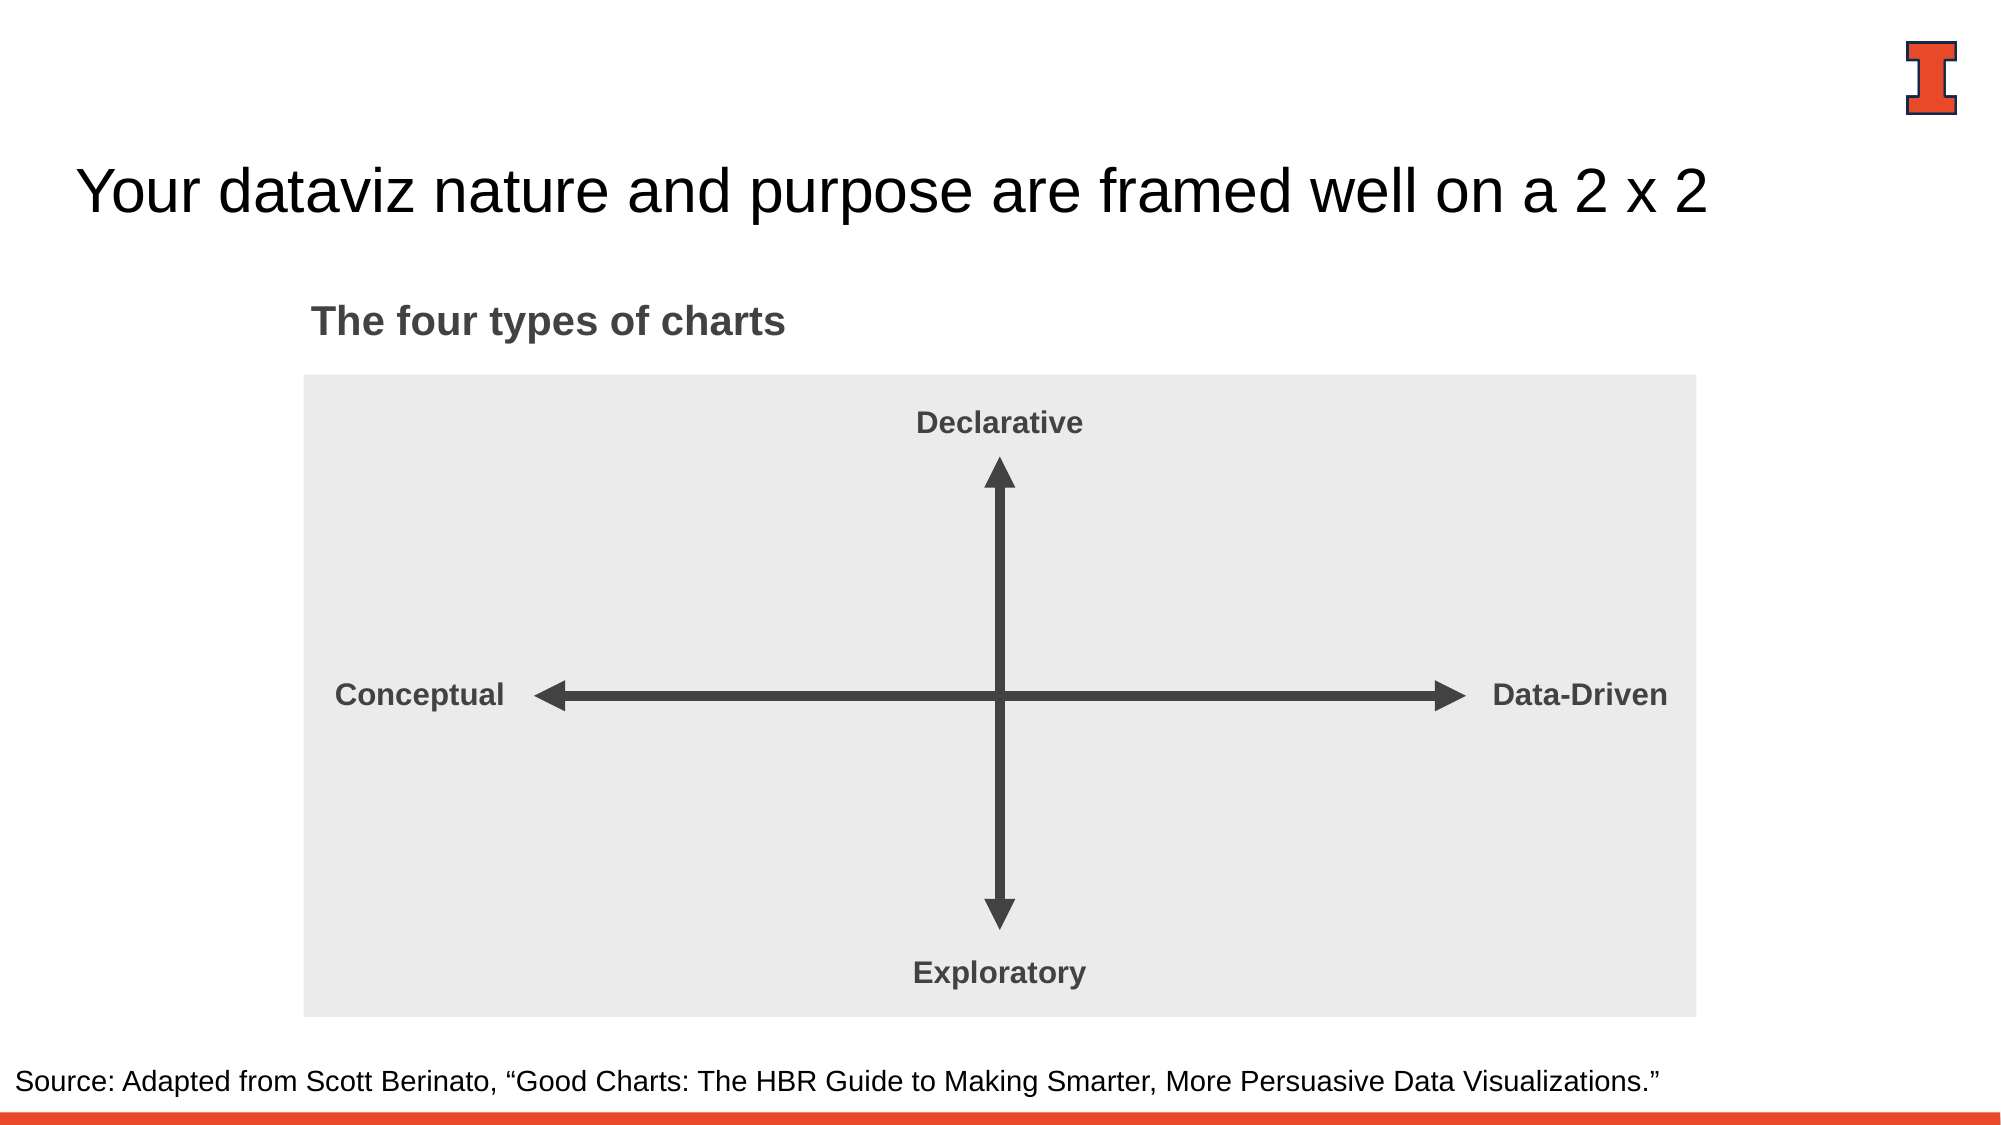

Your dataviz nature and purpose are framed well on a 2 x 2
The four types of charts

Declarative

Conceptual
Data-Driven

Exploratory
Source: Adapted from Scott Berinato, “Good Charts: The HBR Guide to Making Smarter, More Persuasive Data Visualizations.”